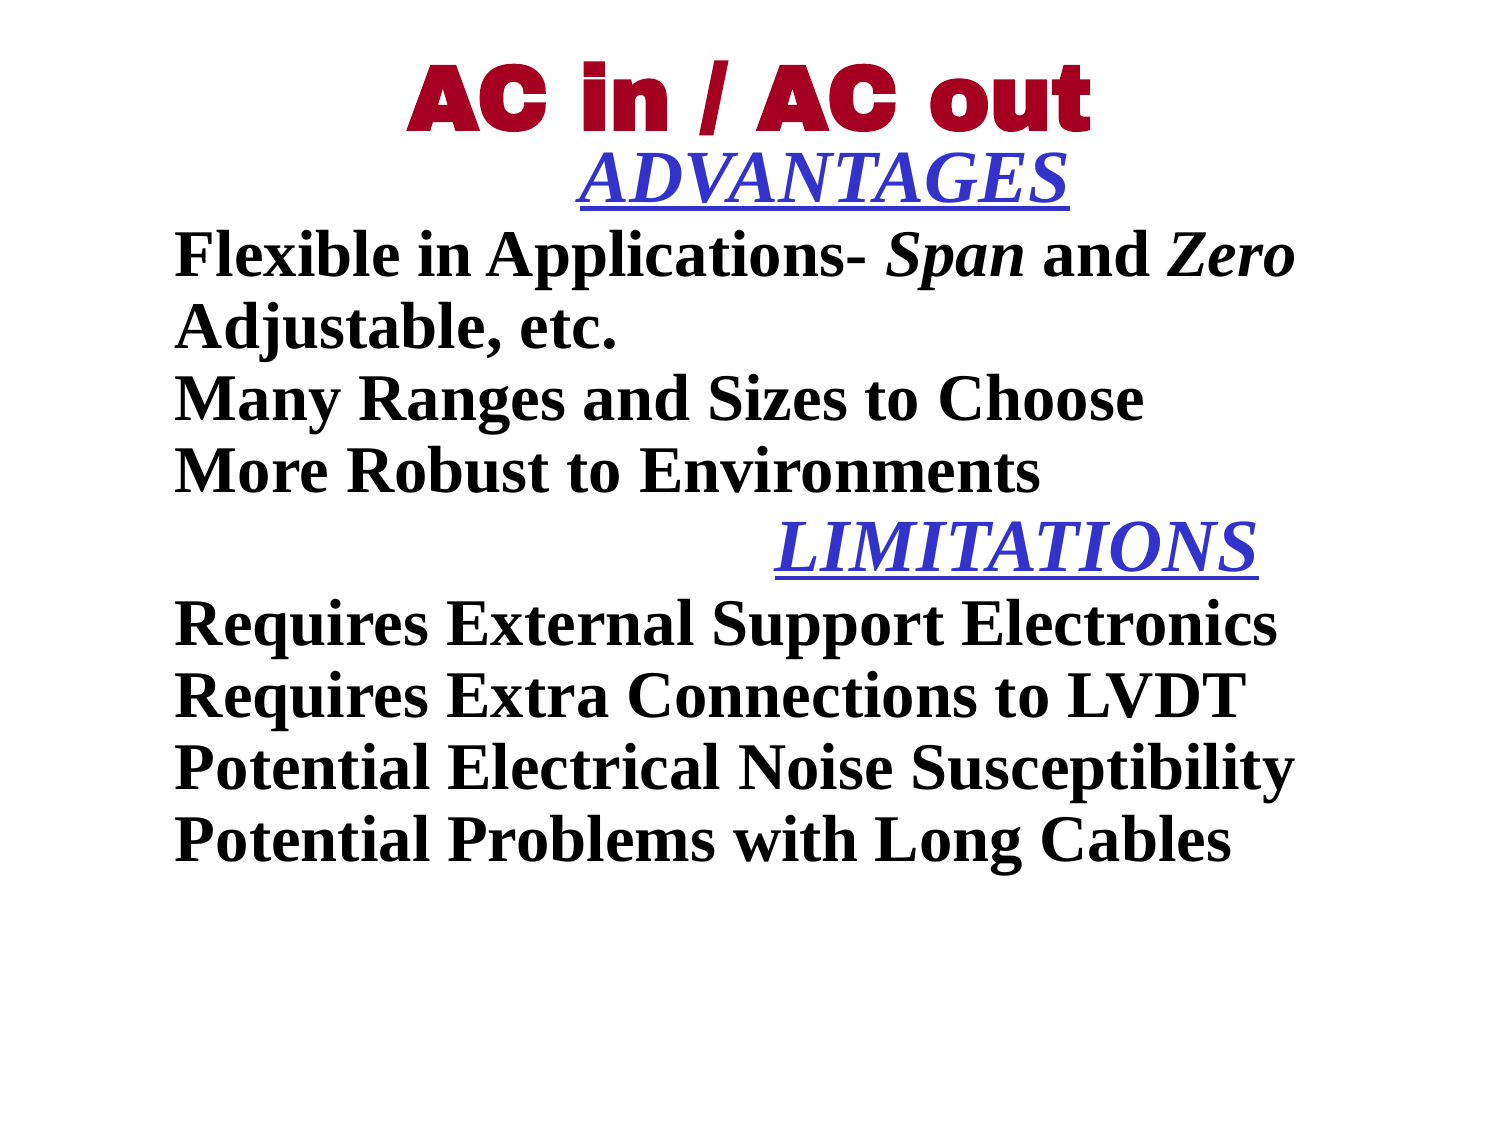

# AC in / AC out
ADVANTAGES
Flexible in Applications- Span and Zero 	Adjustable, etc.
Many Ranges and Sizes to Choose
More Robust to Environments
				LIMITATIONS
Requires External Support Electronics
Requires Extra Connections to LVDT
Potential Electrical Noise Susceptibility
Potential Problems with Long Cables